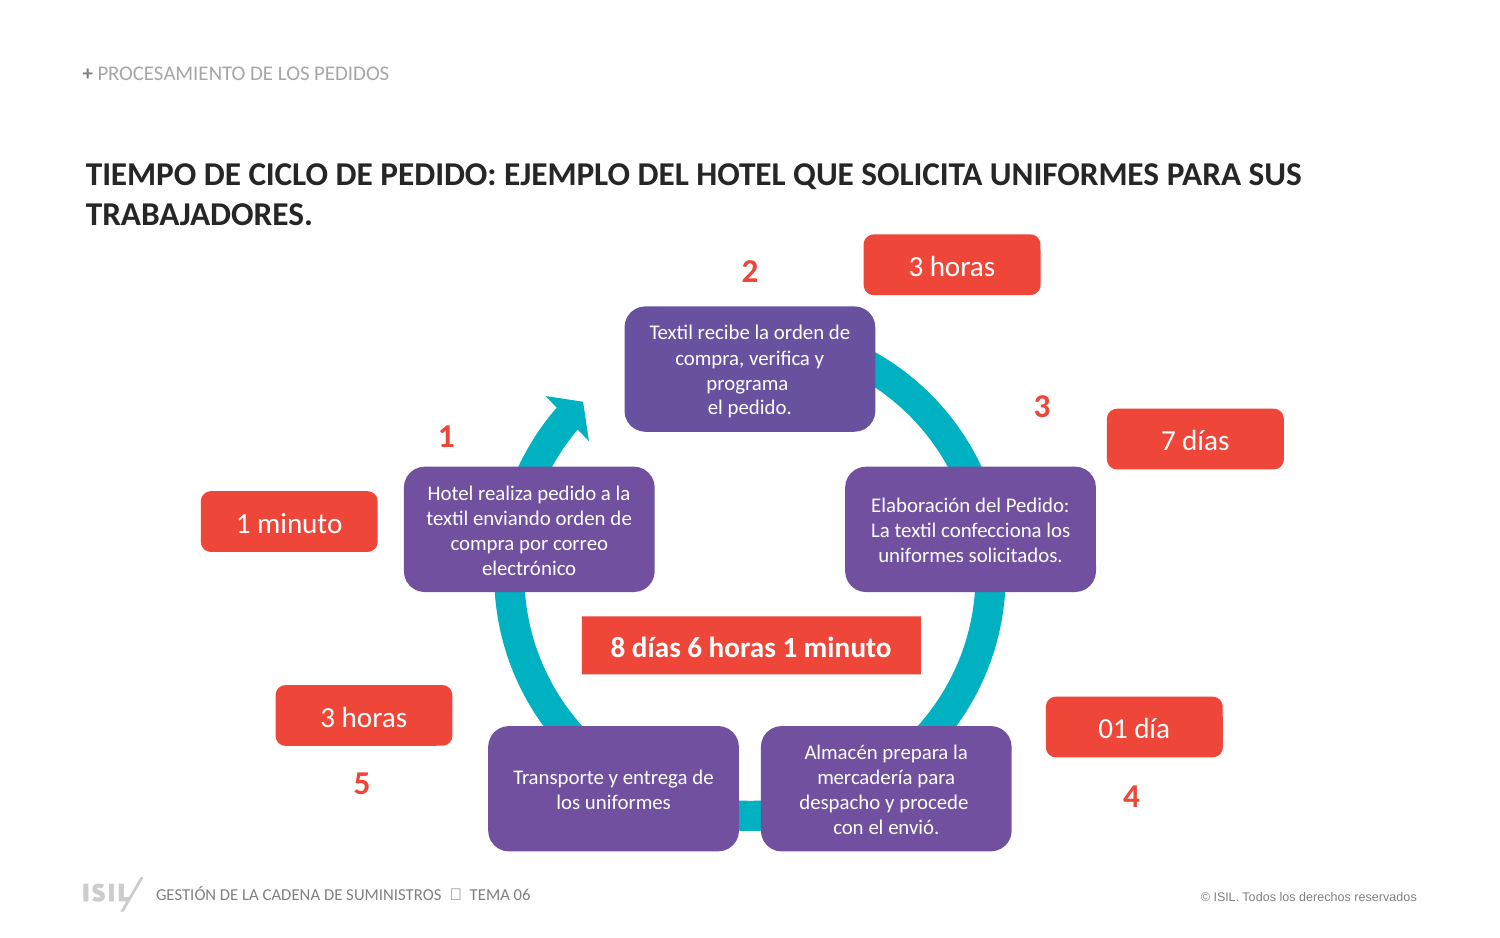

+ PROCESAMIENTO DE LOS PEDIDOS
TIEMPO DE CICLO DE PEDIDO: EJEMPLO DEL HOTEL QUE SOLICITA UNIFORMES PARA SUS TRABAJADORES.
3 horas
2

Textil recibe la orden de compra, verifica y programa
el pedido.
3
7 días
1
Hotel realiza pedido a la textil enviando orden de compra por correo electrónico
Elaboración del Pedido: La textil confecciona los uniformes solicitados.
1 minuto
8 días 6 horas 1 minuto
3 horas
01 día
Transporte y entrega de los uniformes
Almacén prepara la mercadería para despacho y procede
con el envió.
5
4